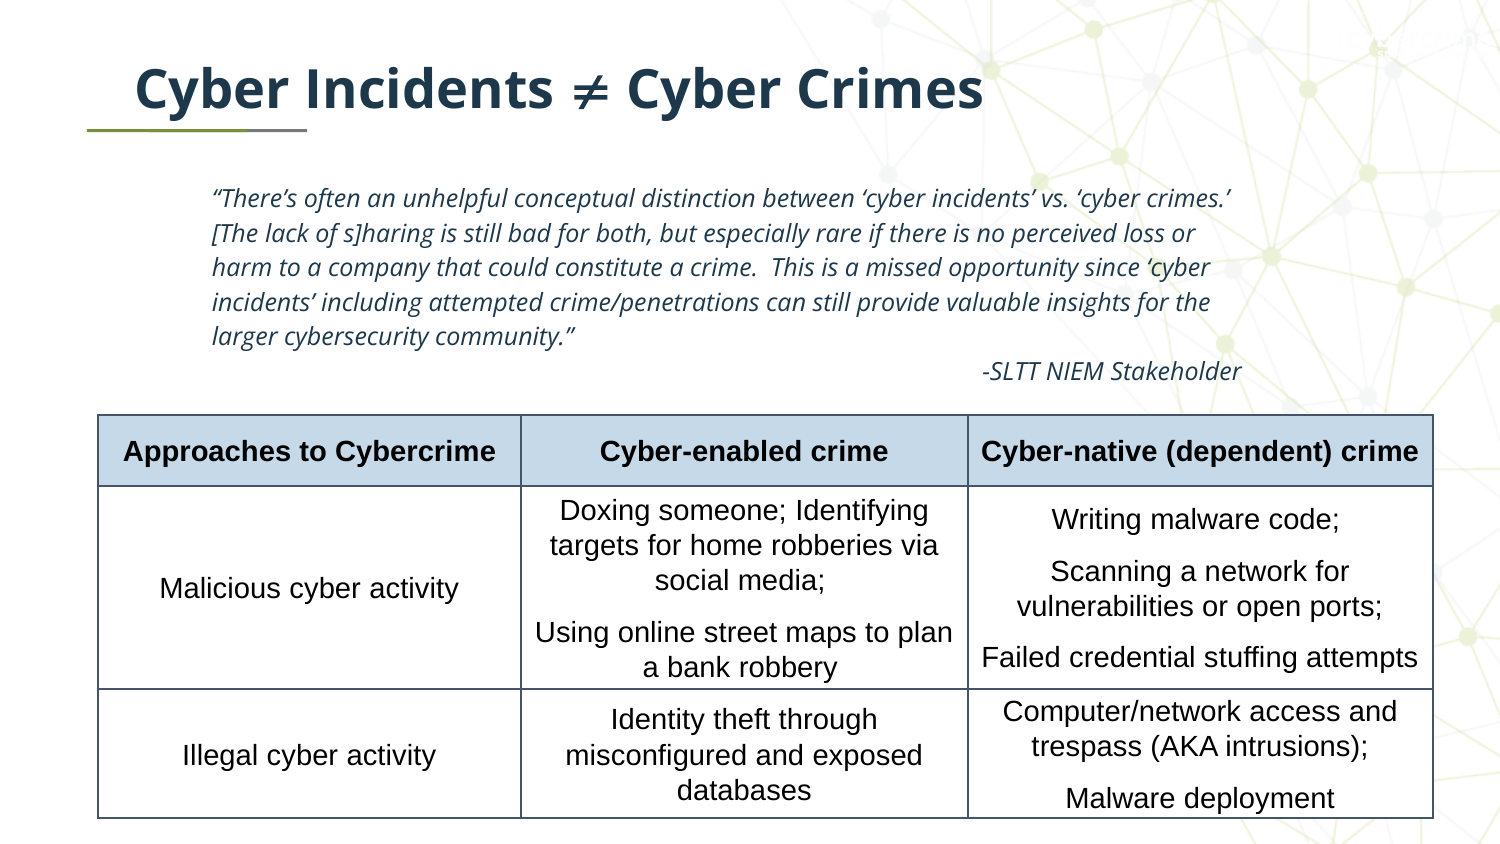

# Cyber Incidents ≠ Cyber Crimes
“There’s often an unhelpful conceptual distinction between ‘cyber incidents’ vs. ‘cyber crimes.’  [The lack of s]haring is still bad for both, but especially rare if there is no perceived loss or harm to a company that could constitute a crime.  This is a missed opportunity since ‘cyber incidents’ including attempted crime/penetrations can still provide valuable insights for the larger cybersecurity community.”
-SLTT NIEM Stakeholder

| Approaches to Cybercrime | Cyber-enabled crime | Cyber-native (dependent) crime |
| --- | --- | --- |
| Malicious cyber activity | Doxing someone; Identifying targets for home robberies via social media; Using online street maps to plan a bank robbery | Writing malware code; Scanning a network for vulnerabilities or open ports; Failed credential stuffing attempts |
| Illegal cyber activity | Identity theft through misconfigured and exposed databases | Computer/network access and trespass (AKA intrusions); Malware deployment |